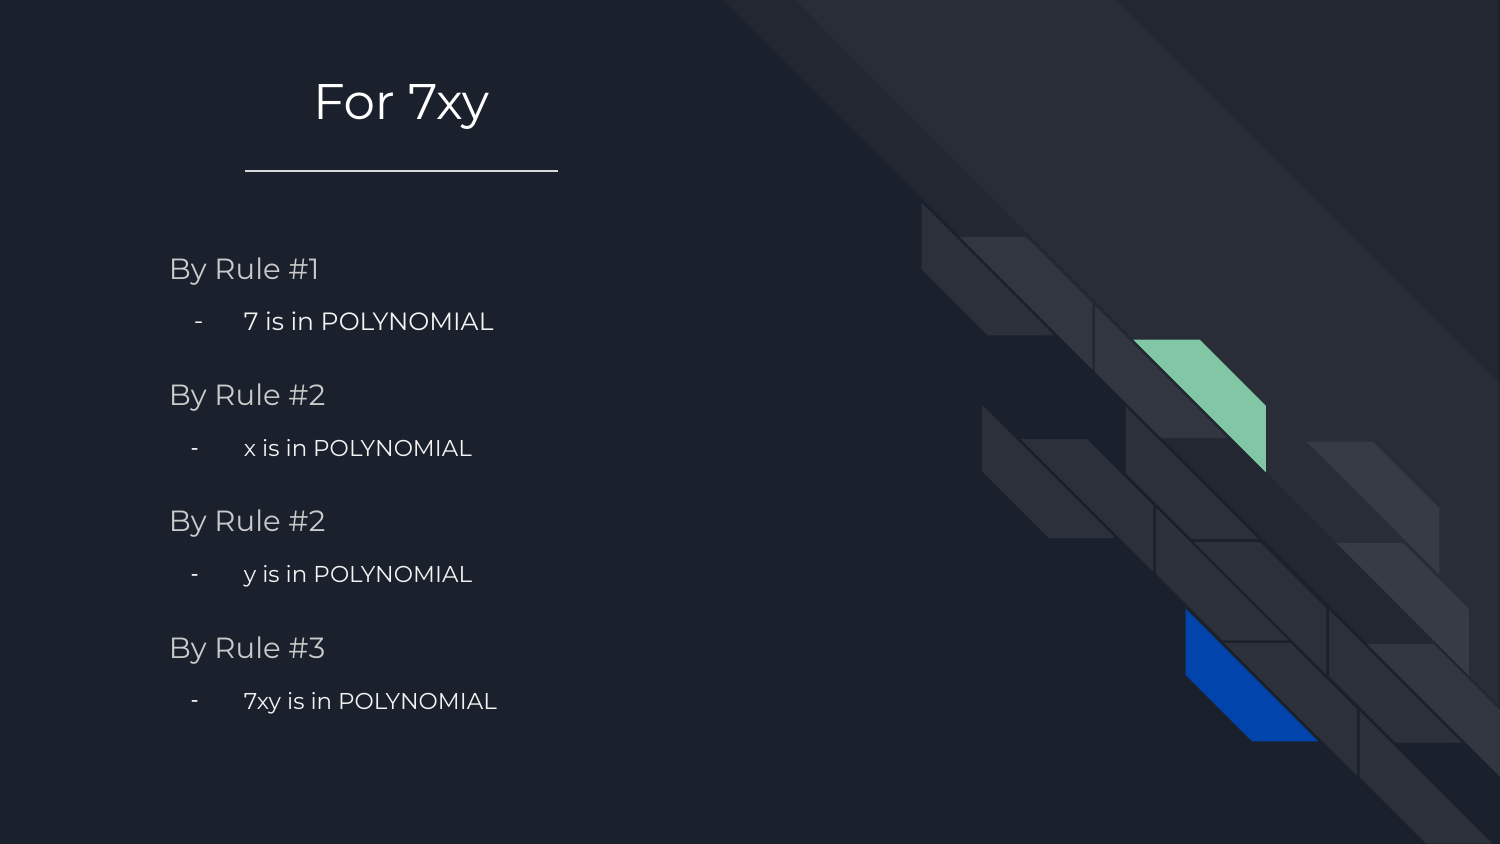

# For 7xy
By Rule #1
7 is in POLYNOMIAL
By Rule #2
x is in POLYNOMIAL
By Rule #2
y is in POLYNOMIAL
By Rule #3
7xy is in POLYNOMIAL